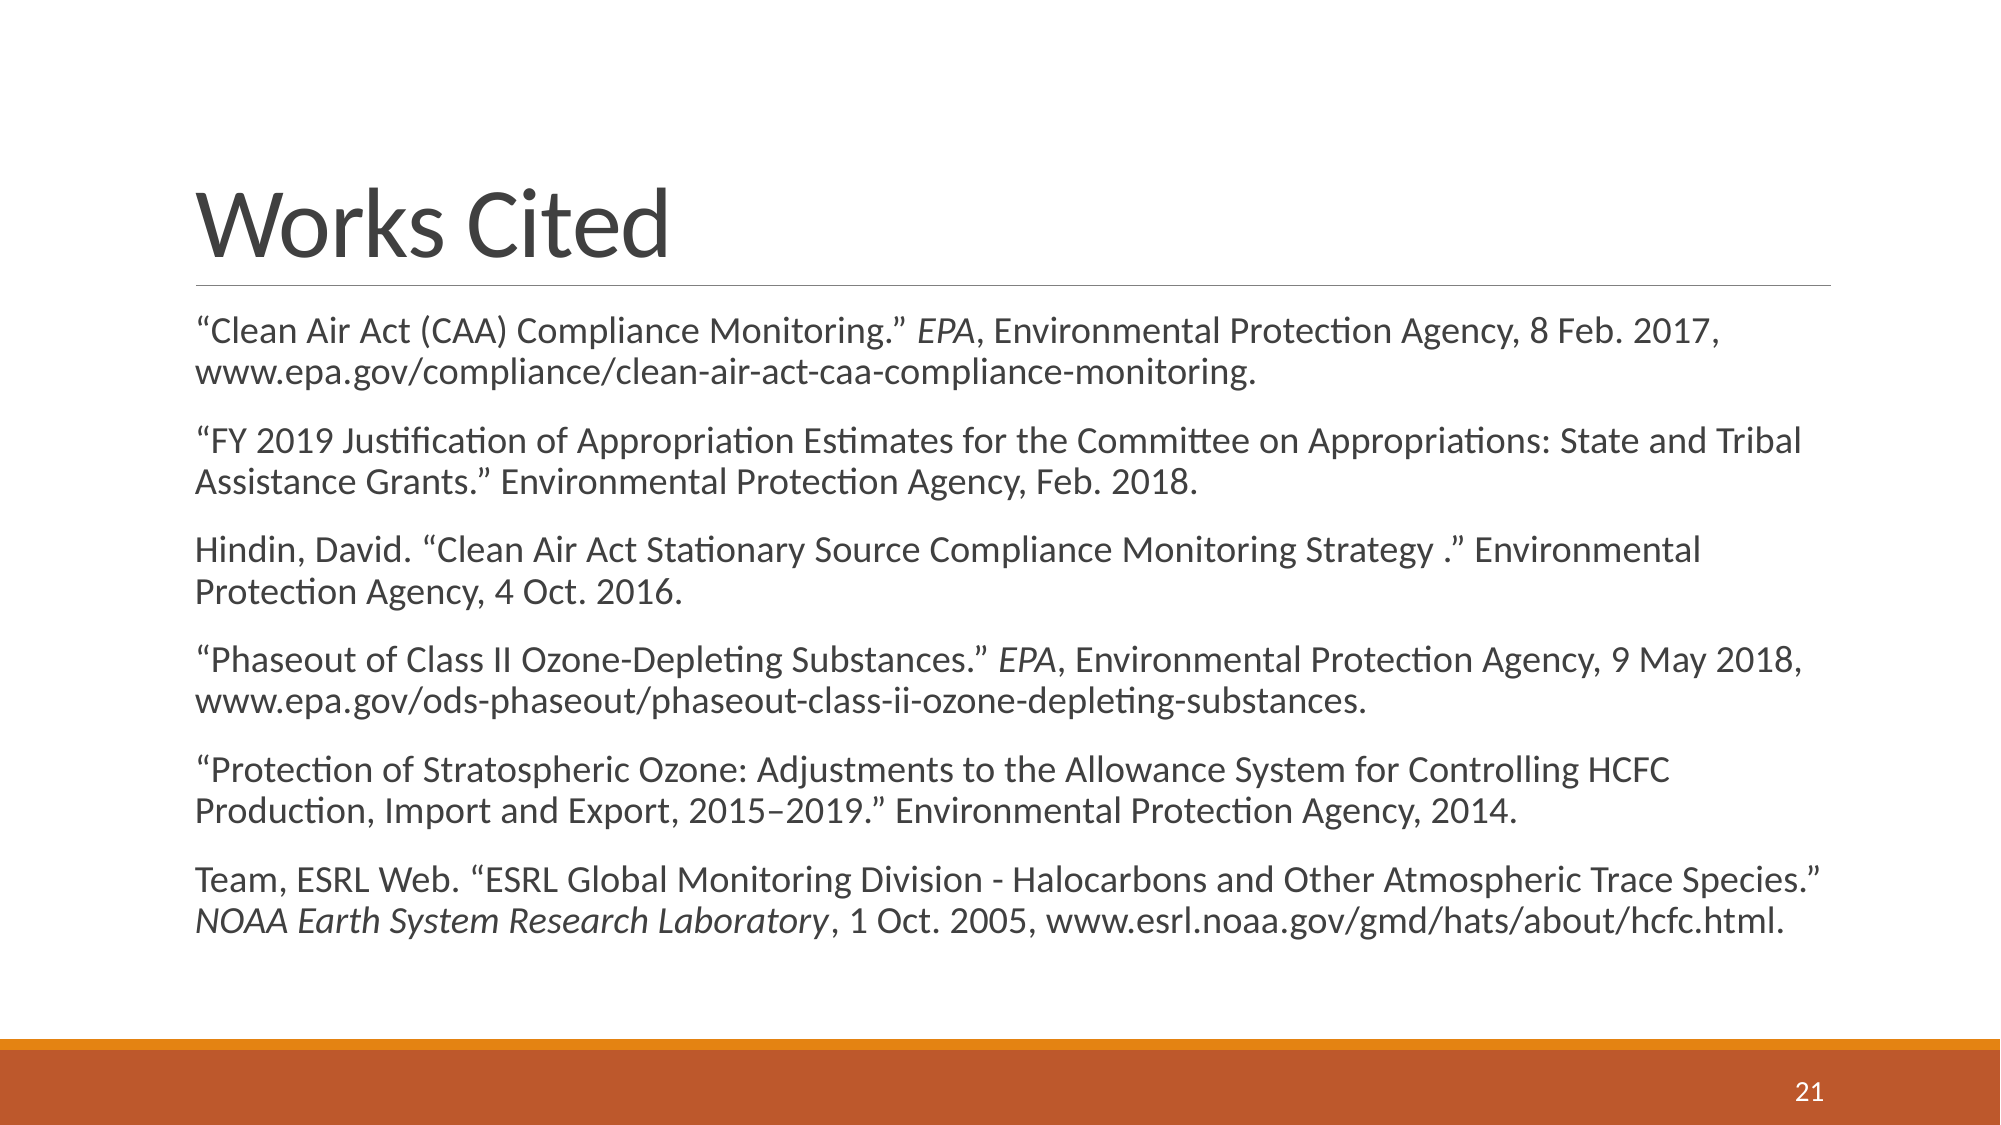

# Works Cited
“Clean Air Act (CAA) Compliance Monitoring.” EPA, Environmental Protection Agency, 8 Feb. 2017, www.epa.gov/compliance/clean-air-act-caa-compliance-monitoring.
“FY 2019 Justification of Appropriation Estimates for the Committee on Appropriations: State and Tribal Assistance Grants.” Environmental Protection Agency, Feb. 2018.
Hindin, David. “Clean Air Act Stationary Source Compliance Monitoring Strategy .” Environmental Protection Agency, 4 Oct. 2016.
“Phaseout of Class II Ozone-Depleting Substances.” EPA, Environmental Protection Agency, 9 May 2018, www.epa.gov/ods-phaseout/phaseout-class-ii-ozone-depleting-substances.
“Protection of Stratospheric Ozone: Adjustments to the Allowance System for Controlling HCFC Production, Import and Export, 2015–2019.” Environmental Protection Agency, 2014.
Team, ESRL Web. “ESRL Global Monitoring Division - Halocarbons and Other Atmospheric Trace Species.” NOAA Earth System Research Laboratory, 1 Oct. 2005, www.esrl.noaa.gov/gmd/hats/about/hcfc.html.

21